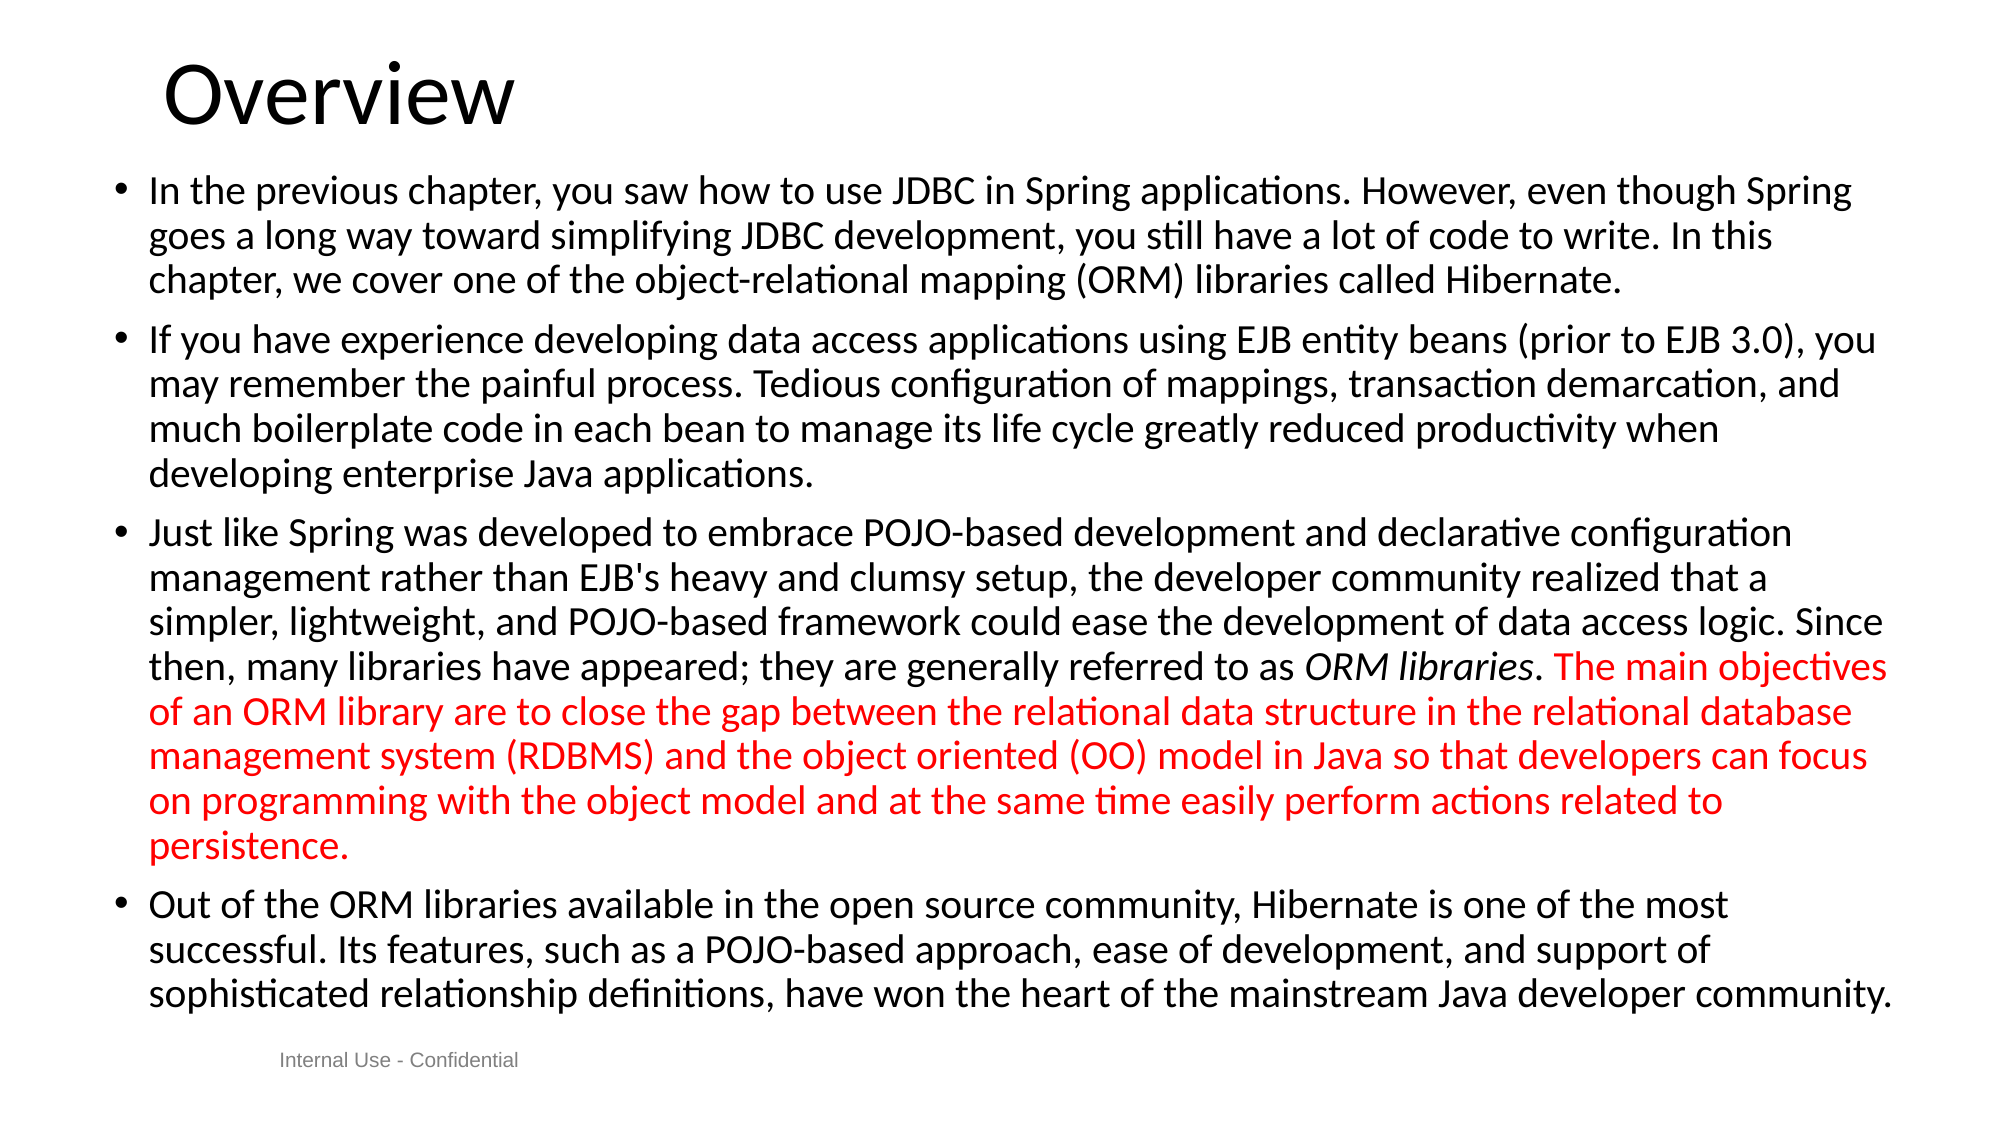

# Overview
In the previous chapter, you saw how to use JDBC in Spring applications. However, even though Spring goes a long way toward simplifying JDBC development, you still have a lot of code to write. In this chapter, we cover one of the object-relational mapping (ORM) libraries called Hibernate.
If you have experience developing data access applications using EJB entity beans (prior to EJB 3.0), you may remember the painful process. Tedious configuration of mappings, transaction demarcation, and much boilerplate code in each bean to manage its life cycle greatly reduced productivity when developing enterprise Java applications.
Just like Spring was developed to embrace POJO-based development and declarative configuration management rather than EJB's heavy and clumsy setup, the developer community realized that a simpler, lightweight, and POJO-based framework could ease the development of data access logic. Since then, many libraries have appeared; they are generally referred to as ORM libraries. The main objectives of an ORM library are to close the gap between the relational data structure in the relational database management system (RDBMS) and the object oriented (OO) model in Java so that developers can focus on programming with the object model and at the same time easily perform actions related to persistence.
Out of the ORM libraries available in the open source community, Hibernate is one of the most successful. Its features, such as a POJO-based approach, ease of development, and support of sophisticated relationship definitions, have won the heart of the mainstream Java developer community.